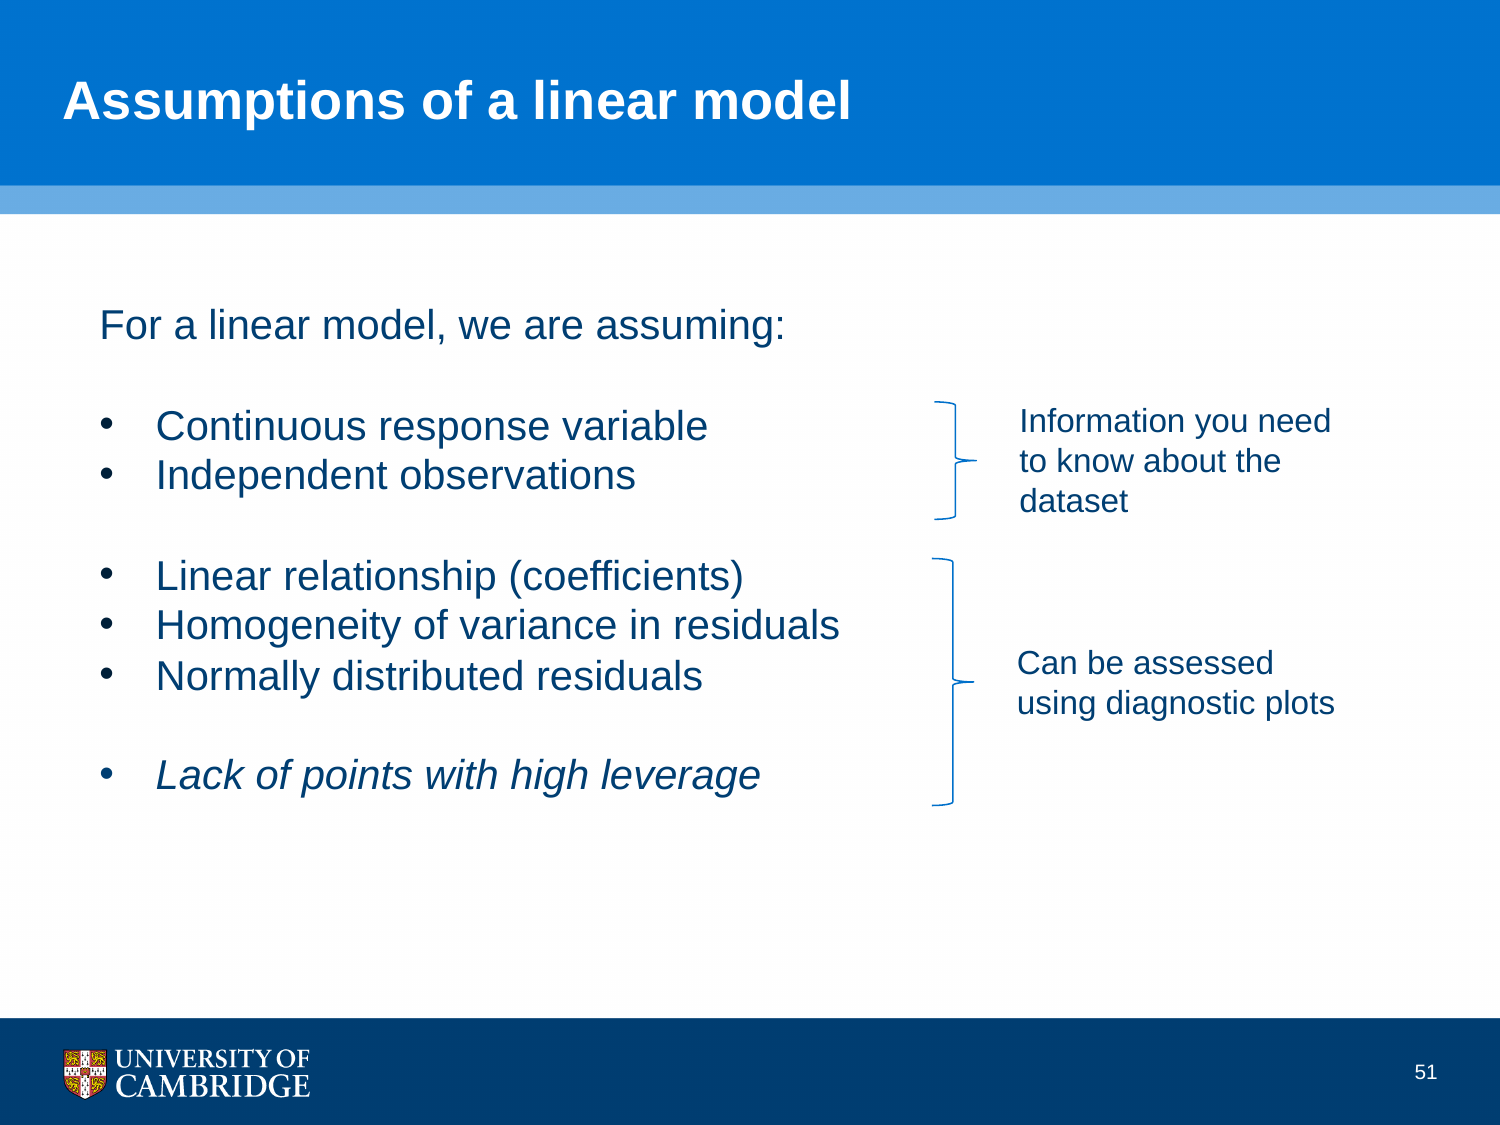

# Assumptions of a linear model
For a linear model, we are assuming:

Continuous response variable
Independent observations

Linear relationship (coefficients)
Homogeneity of variance in residuals
Normally distributed residuals

Lack of points with high leverage

Information you need to know about the dataset

Can be assessed using diagnostic plots
51